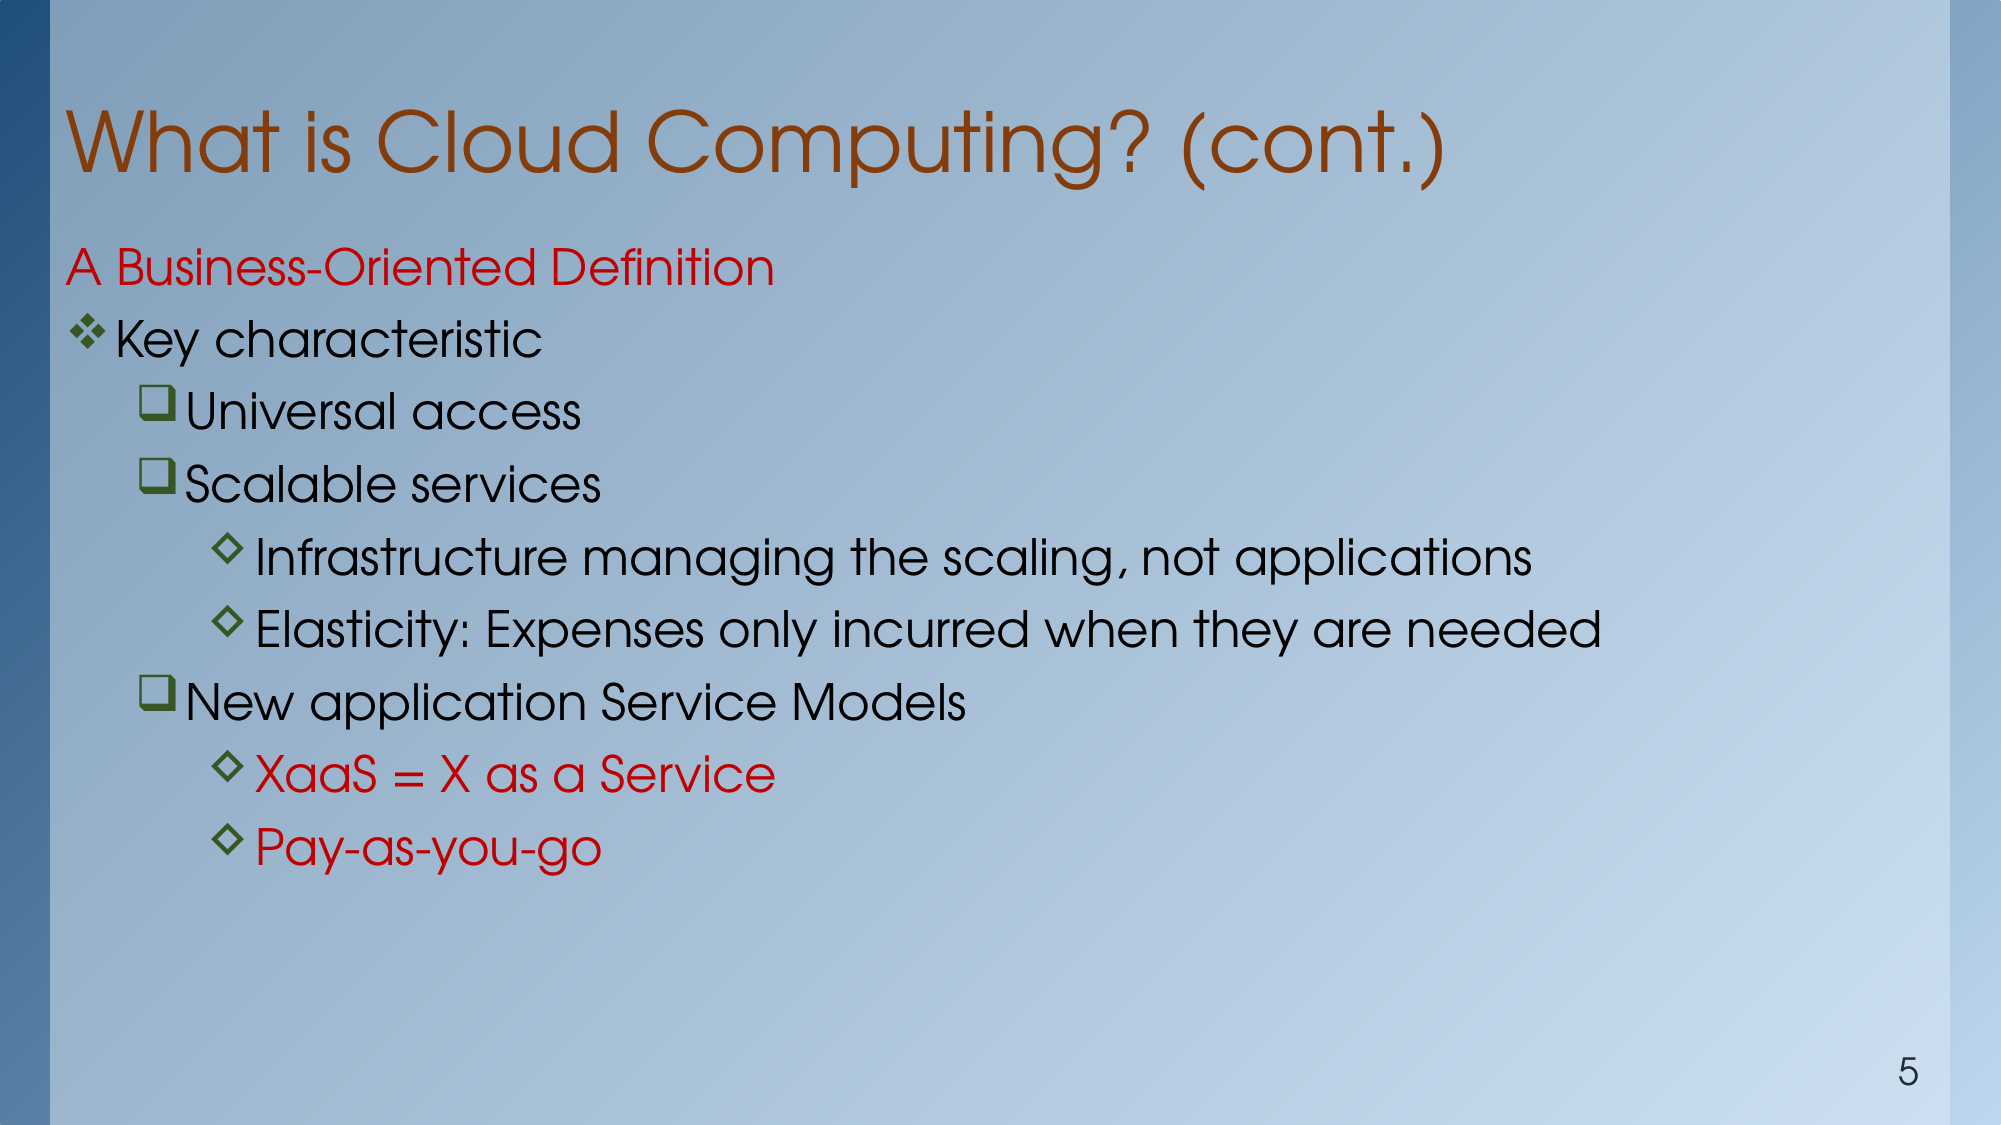

# What is Cloud Computing? (cont.)
A Business-Oriented Definition
Key characteristic
Universal access
Scalable services
Infrastructure managing the scaling, not applications
Elasticity: Expenses only incurred when they are needed
New application Service Models
XaaS = X as a Service
Pay-as-you-go

5